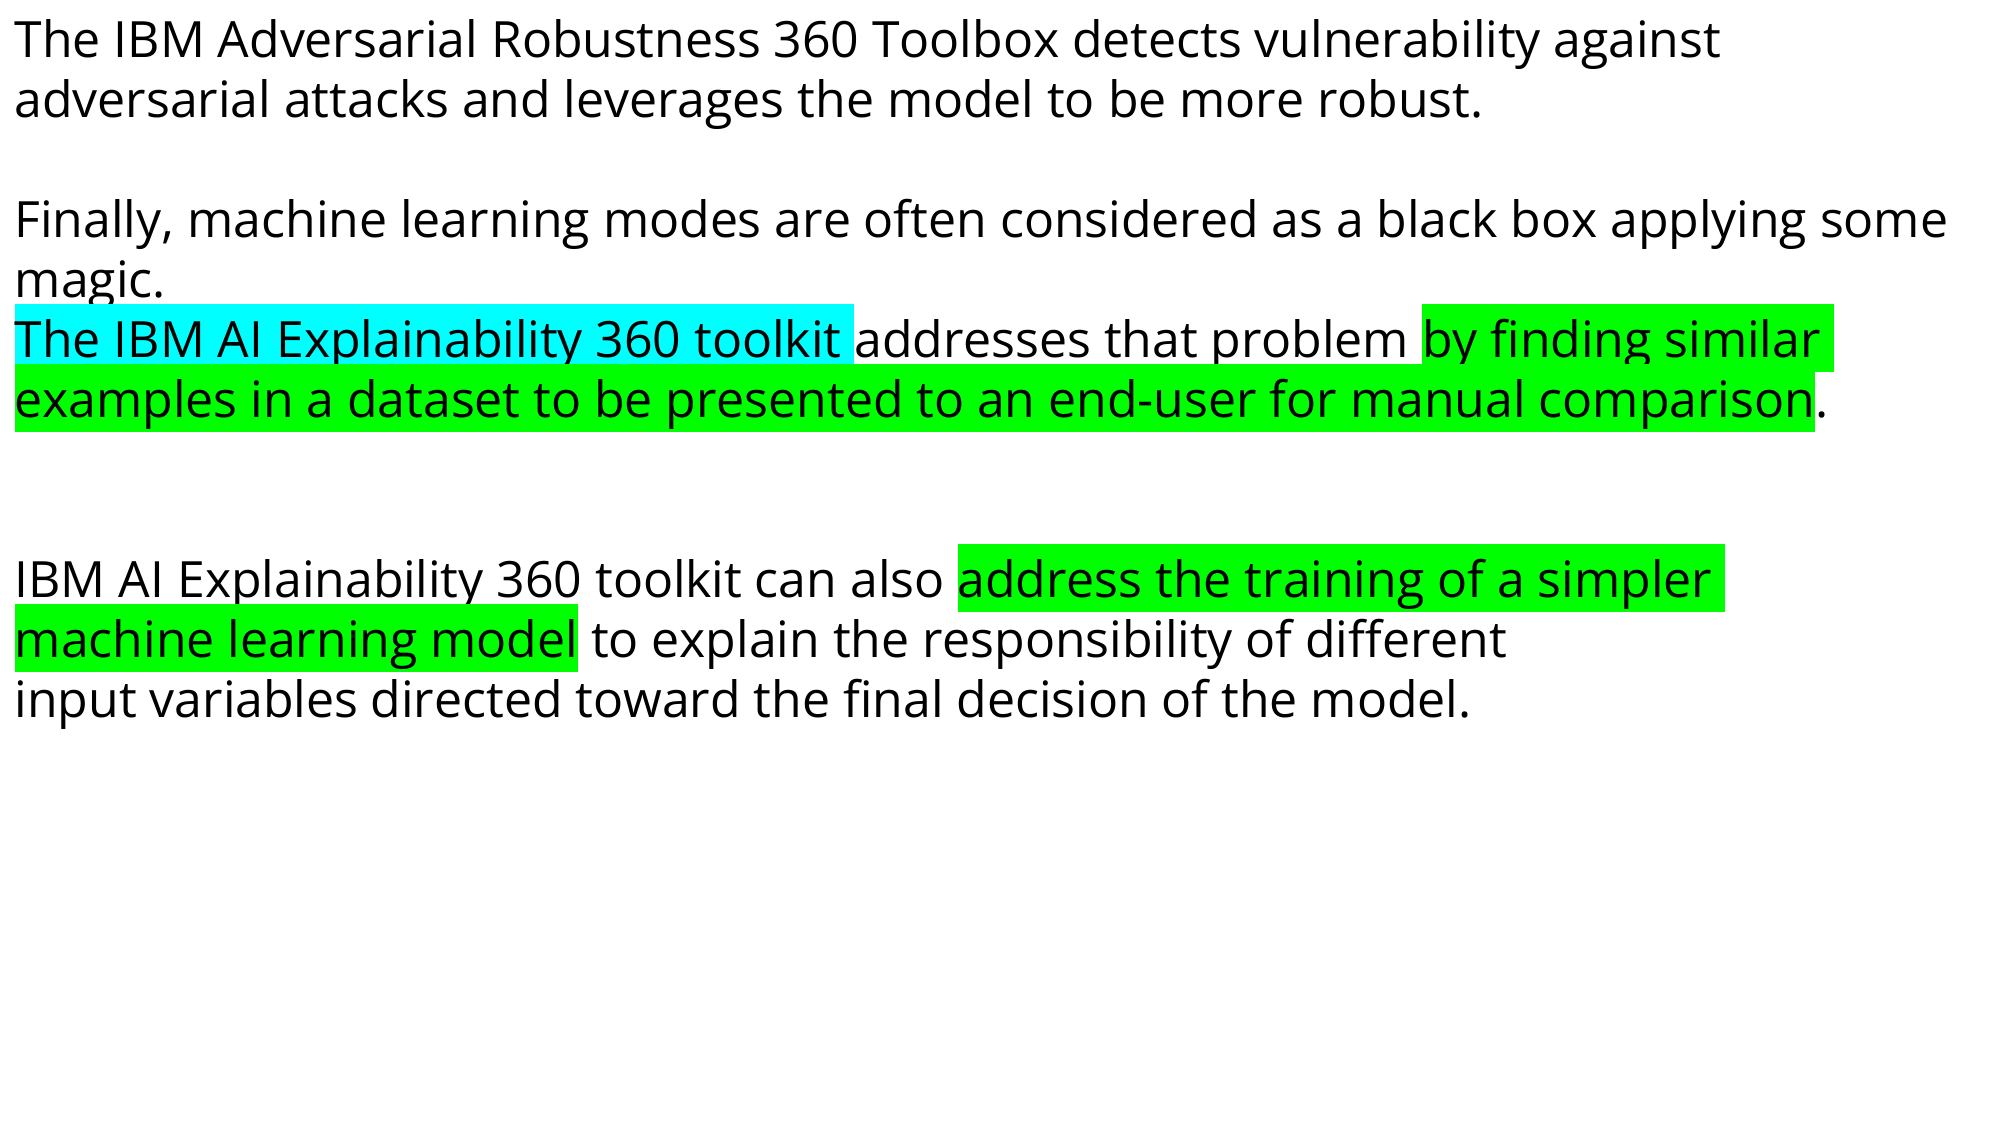

The IBM Adversarial Robustness 360 Toolbox detects vulnerability against adversarial attacks and leverages the model to be more robust.

Finally, machine learning modes are often considered as a black box applying some magic.
The IBM AI Explainability 360 toolkit addresses that problem by finding similar
examples in a dataset to be presented to an end-user for manual comparison.

IBM AI Explainability 360 toolkit can also address the training of a simpler
machine learning model to explain the responsibility of different
input variables directed toward the final decision of the model.